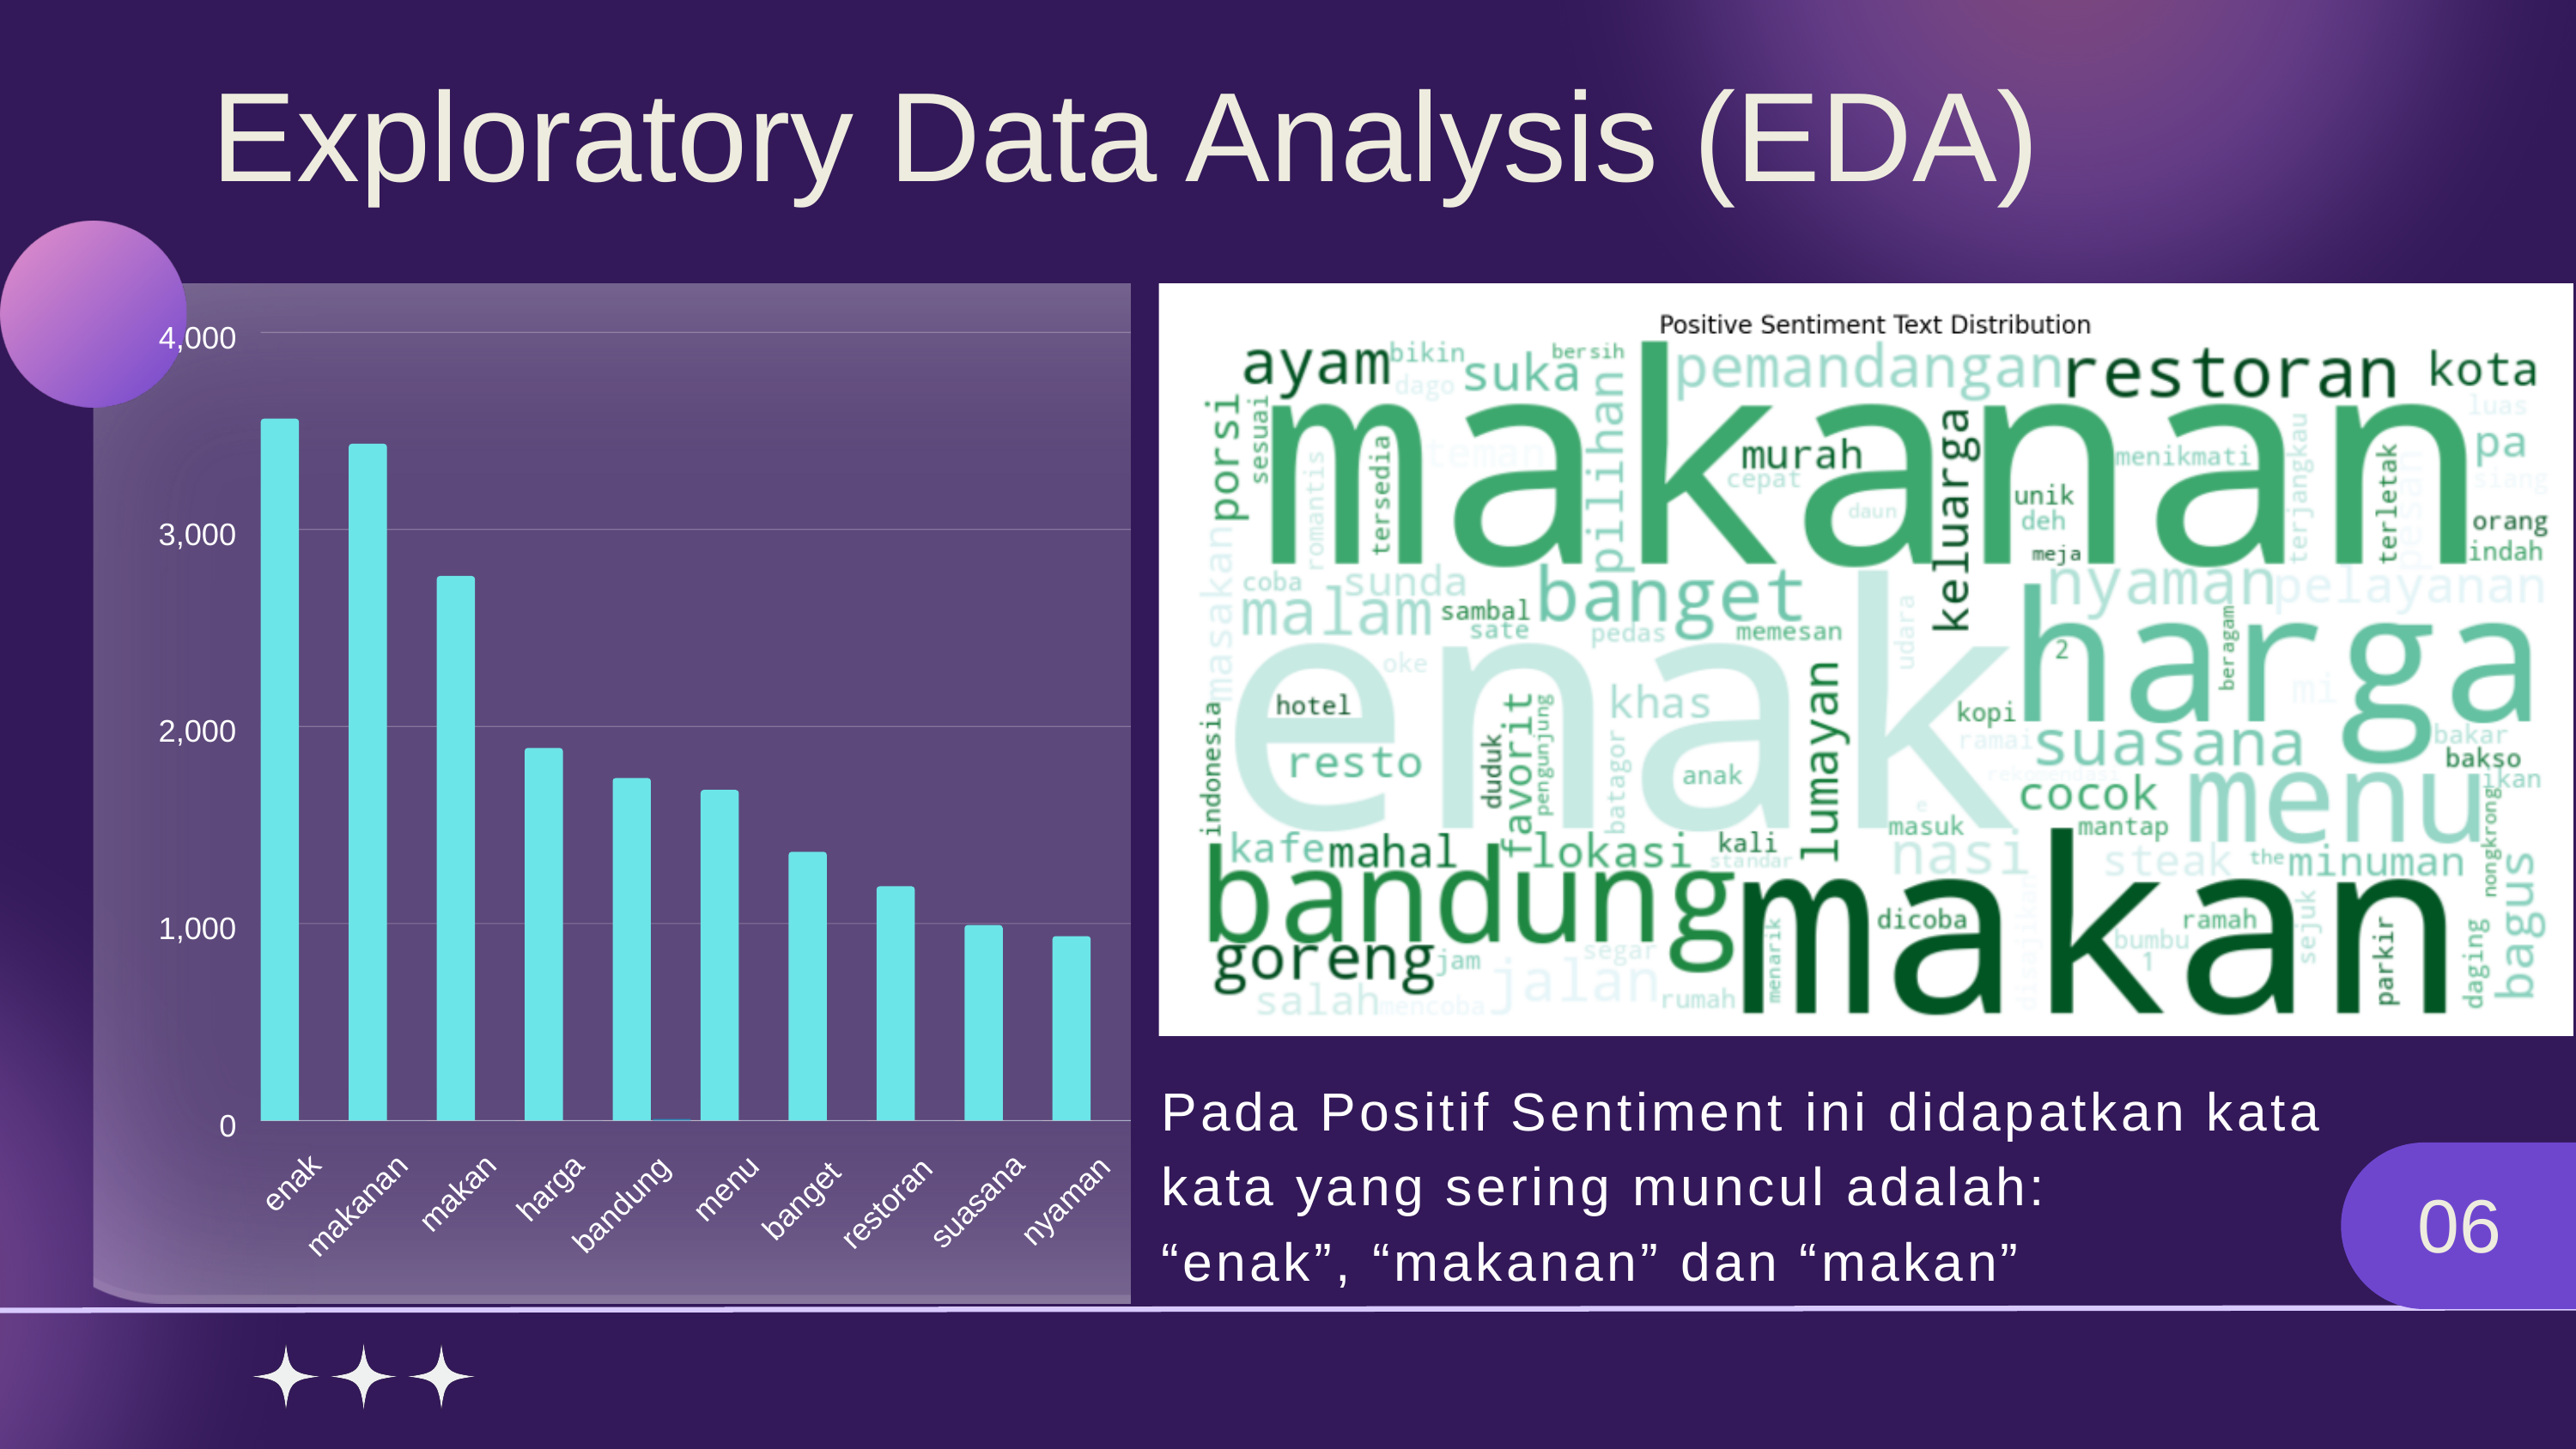

Exploratory Data Analysis (EDA)

4,000

3,000
2,000
1,000
0
enak
harga
menu
makan
banget
nyaman
suasana
restoran
bandung
makanan

Pada Positif Sentiment ini didapatkan kata kata yang sering muncul adalah:
“enak”, “makanan” dan “makan”

06